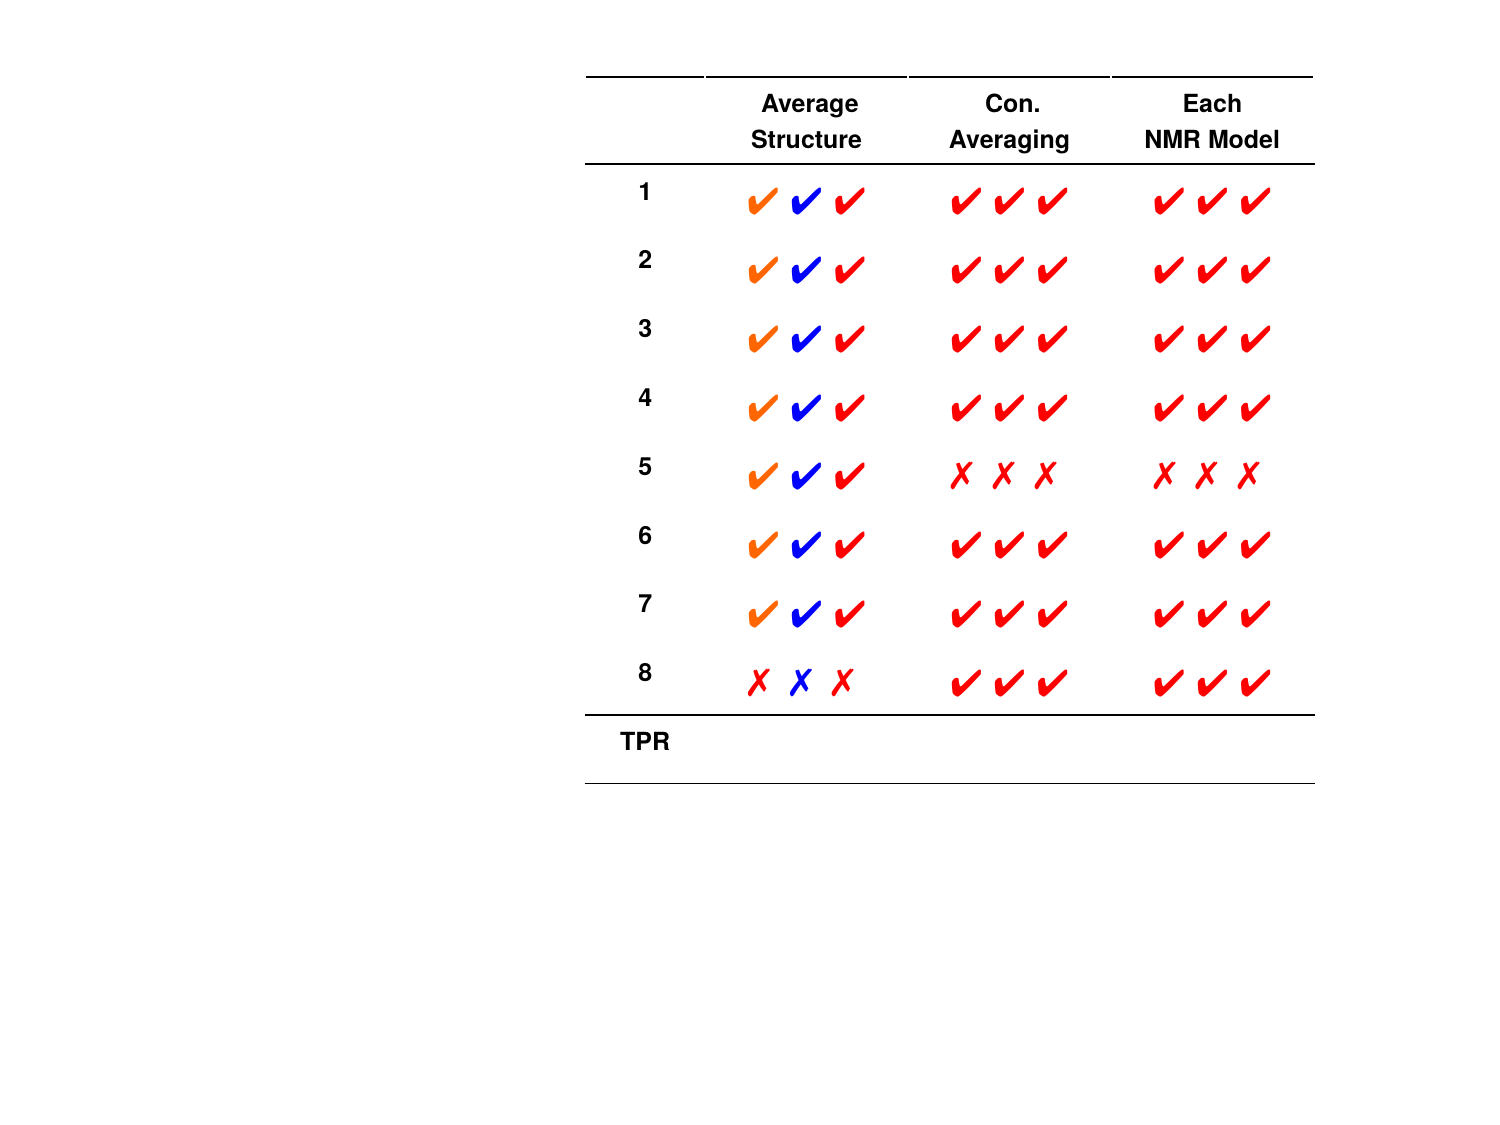

|  | Average Structure | Con. Averaging | Each NMR Model |
| --- | --- | --- | --- |
| 1 | ✔ ✔ ✔ | ✔ ✔ ✔ | ✔ ✔ ✔ |
| 2 | ✔ ✔ ✔ | ✔ ✔ ✔ | ✔ ✔ ✔ |
| 3 | ✔ ✔ ✔ | ✔ ✔ ✔ | ✔ ✔ ✔ |
| 4 | ✔ ✔ ✔ | ✔ ✔ ✔ | ✔ ✔ ✔ |
| 5 | ✔ ✔ ✔ | ✗ ✗ ✗ | ✗ ✗ ✗ |
| 6 | ✔ ✔ ✔ | ✔ ✔ ✔ | ✔ ✔ ✔ |
| 7 | ✔ ✔ ✔ | ✔ ✔ ✔ | ✔ ✔ ✔ |
| 8 | ✗ ✗ ✗ | ✔ ✔ ✔ | ✔ ✔ ✔ |
| TPR |  |  |  |